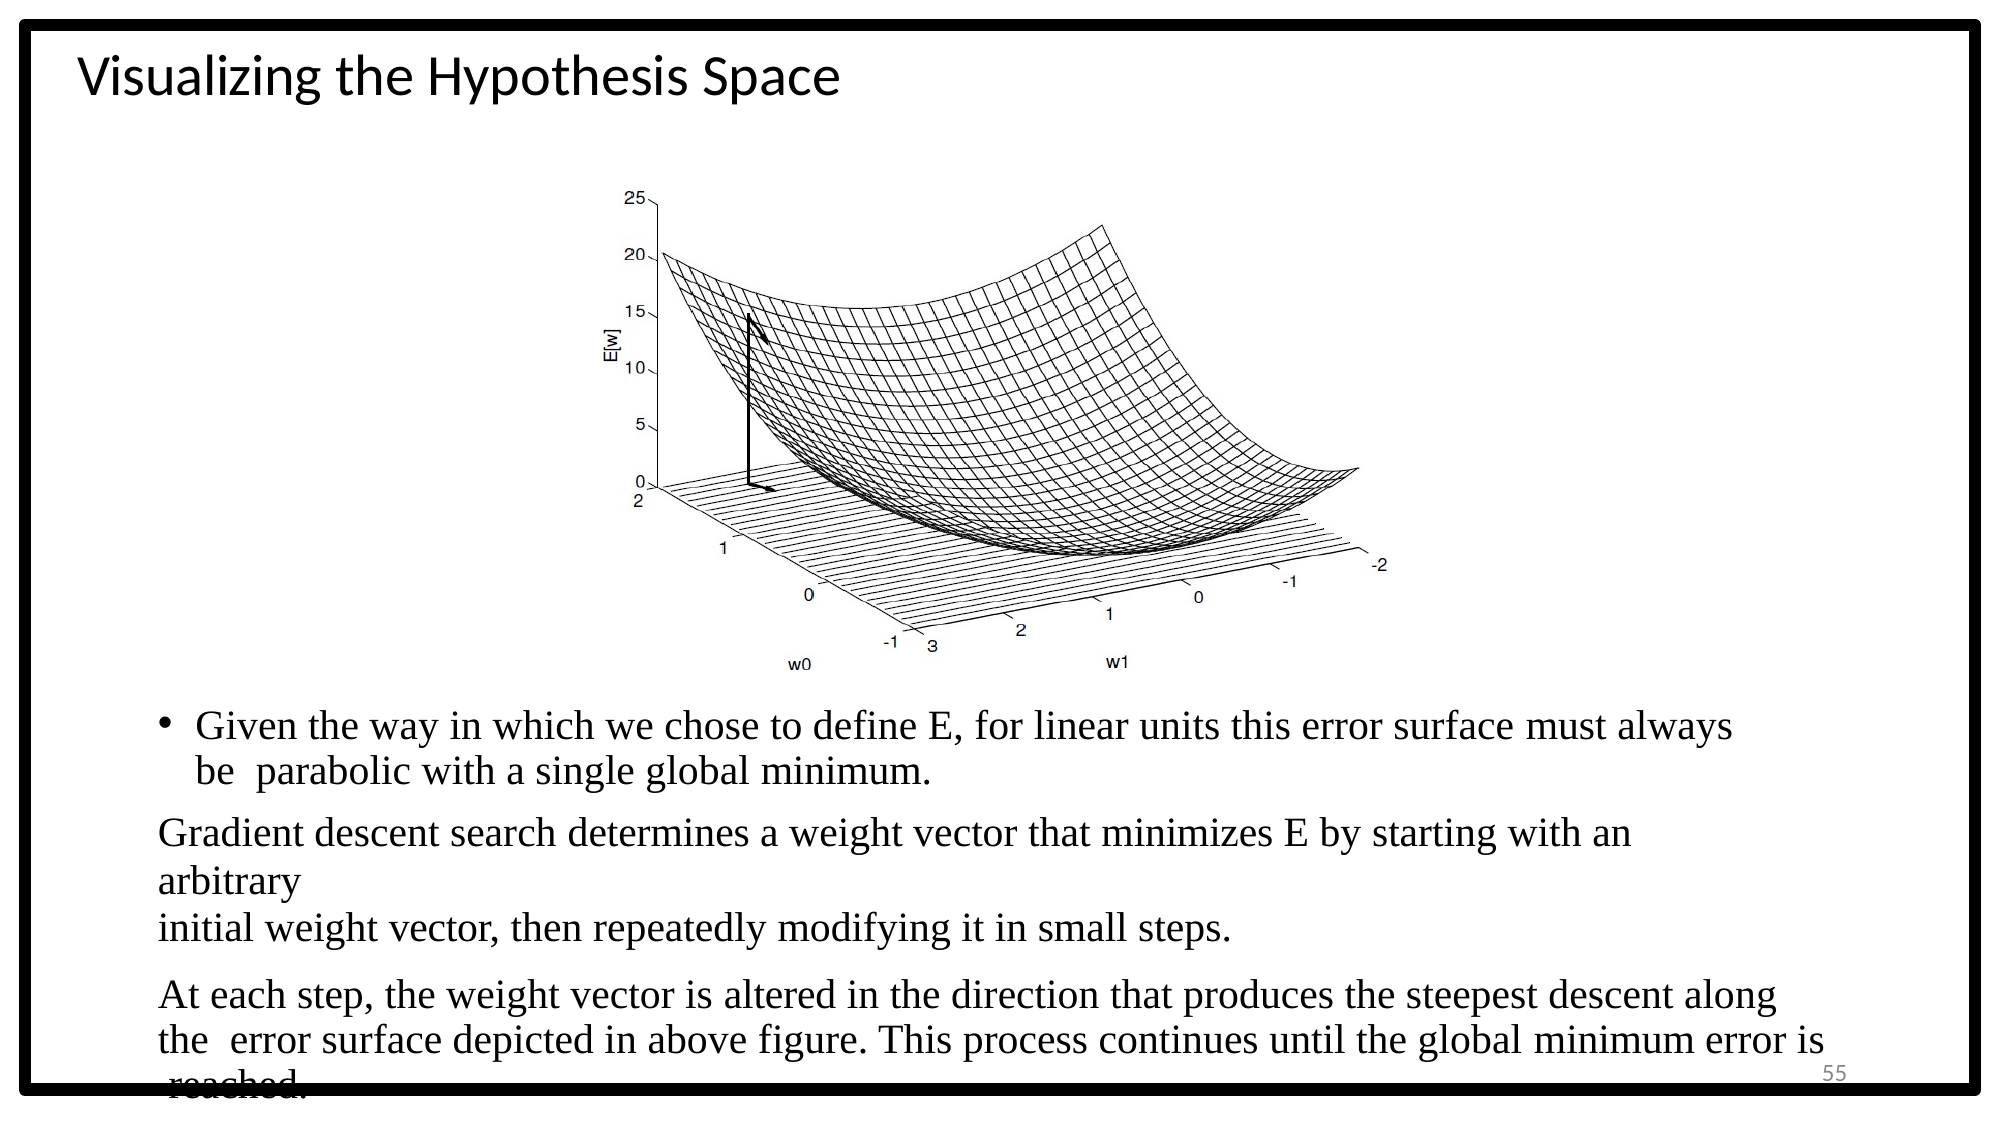

Visualizing the Hypothesis Space

Given the way in which we chose to define E, for linear units this error surface must always be  parabolic with a single global minimum.
Gradient descent search determines a weight vector that minimizes E by starting with an arbitrary
initial weight vector, then repeatedly modifying it in small steps.
At each step, the weight vector is altered in the direction that produces the steepest descent along the  error surface depicted in above figure. This process continues until the global minimum error is  reached.
55